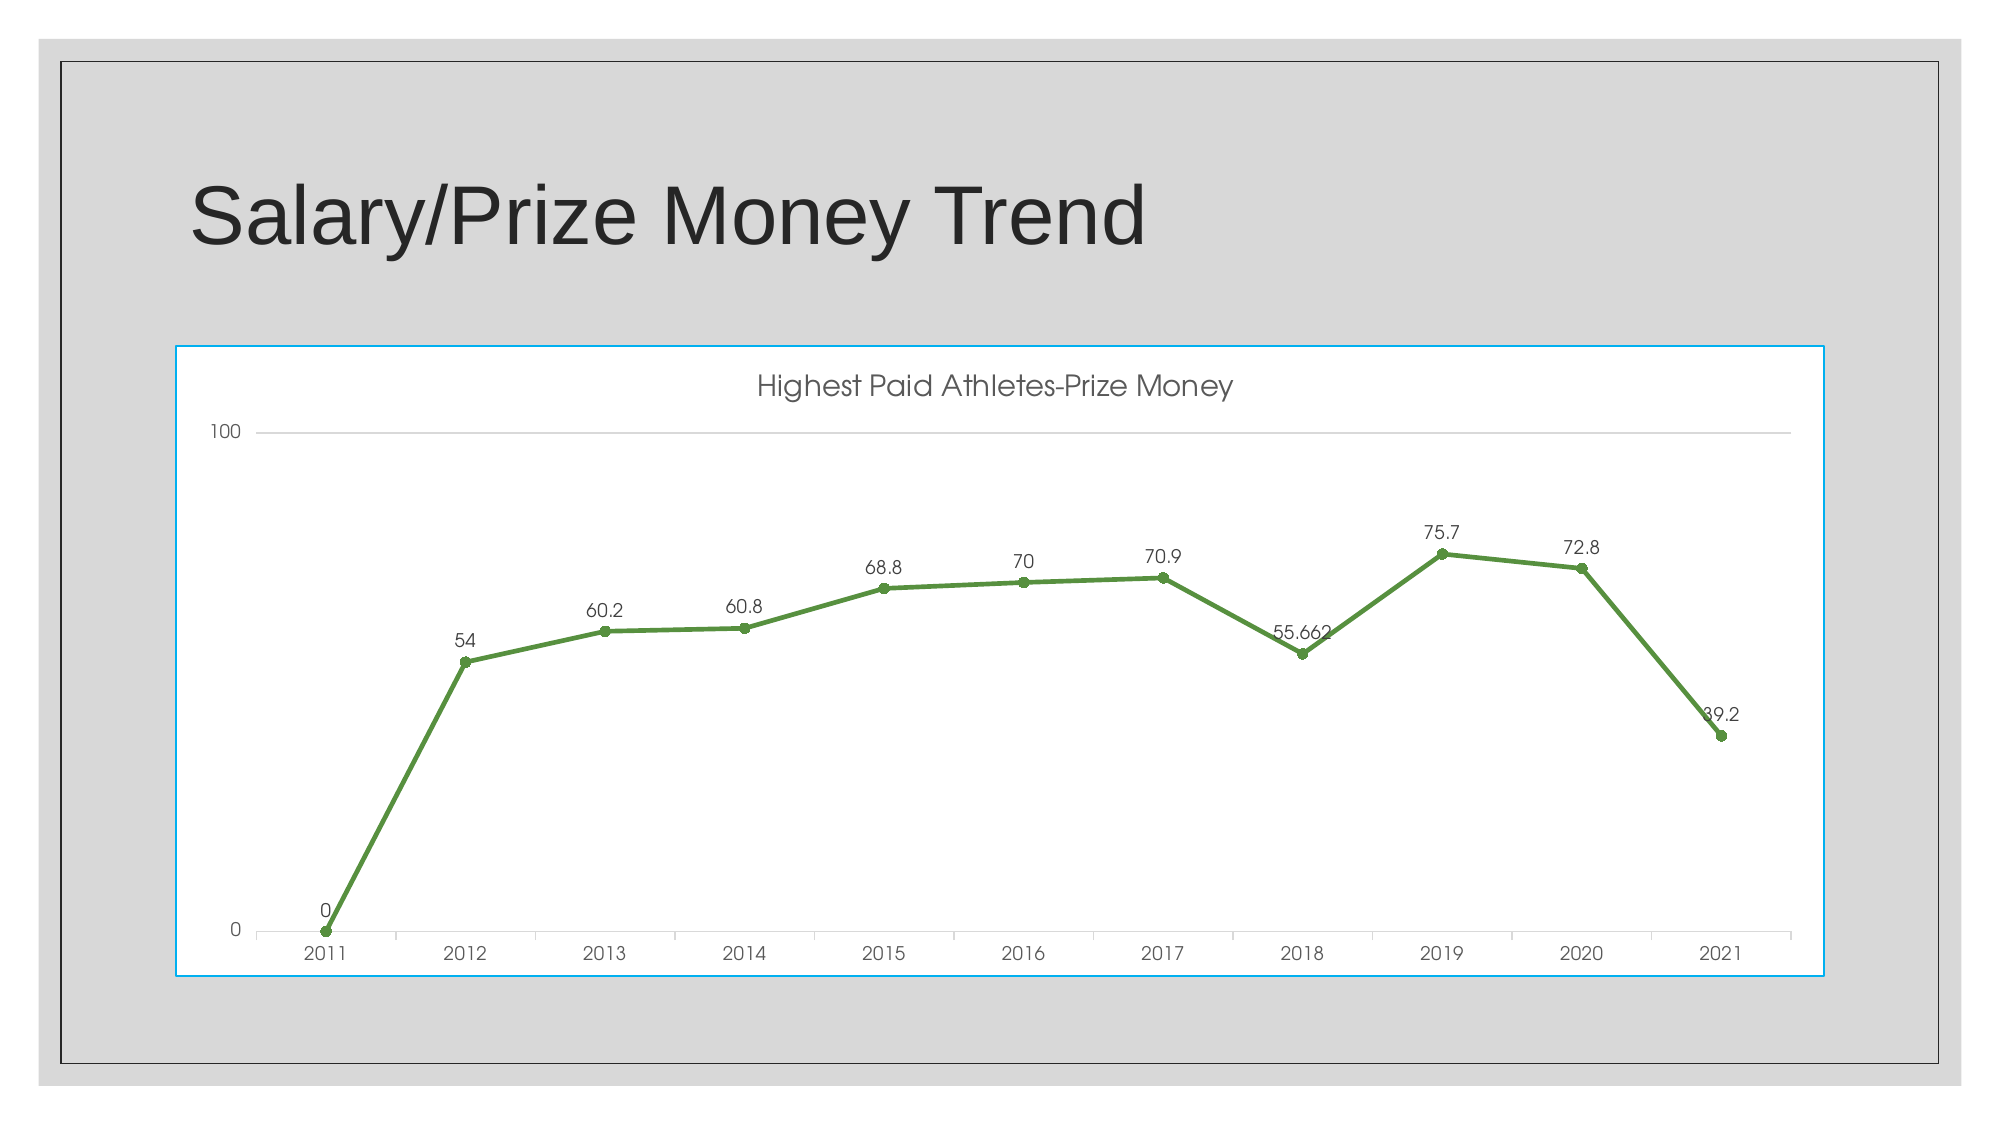

# Salary/Prize Money Trend

### Chart: Highest Paid Athletes-Prize Money

| Category | Total |
|---|---|
| 2011 | 0.0 |
| 2012 | 54.00000000000001 |
| 2013 | 60.2 |
| 2014 | 60.8 |
| 2015 | 68.8 |
| 2016 | 70.0 |
| 2017 | 70.9 |
| 2018 | 55.662000000000006 |
| 2019 | 75.69999999999999 |
| 2020 | 72.8 |
| 2021 | 39.199999999999996 |